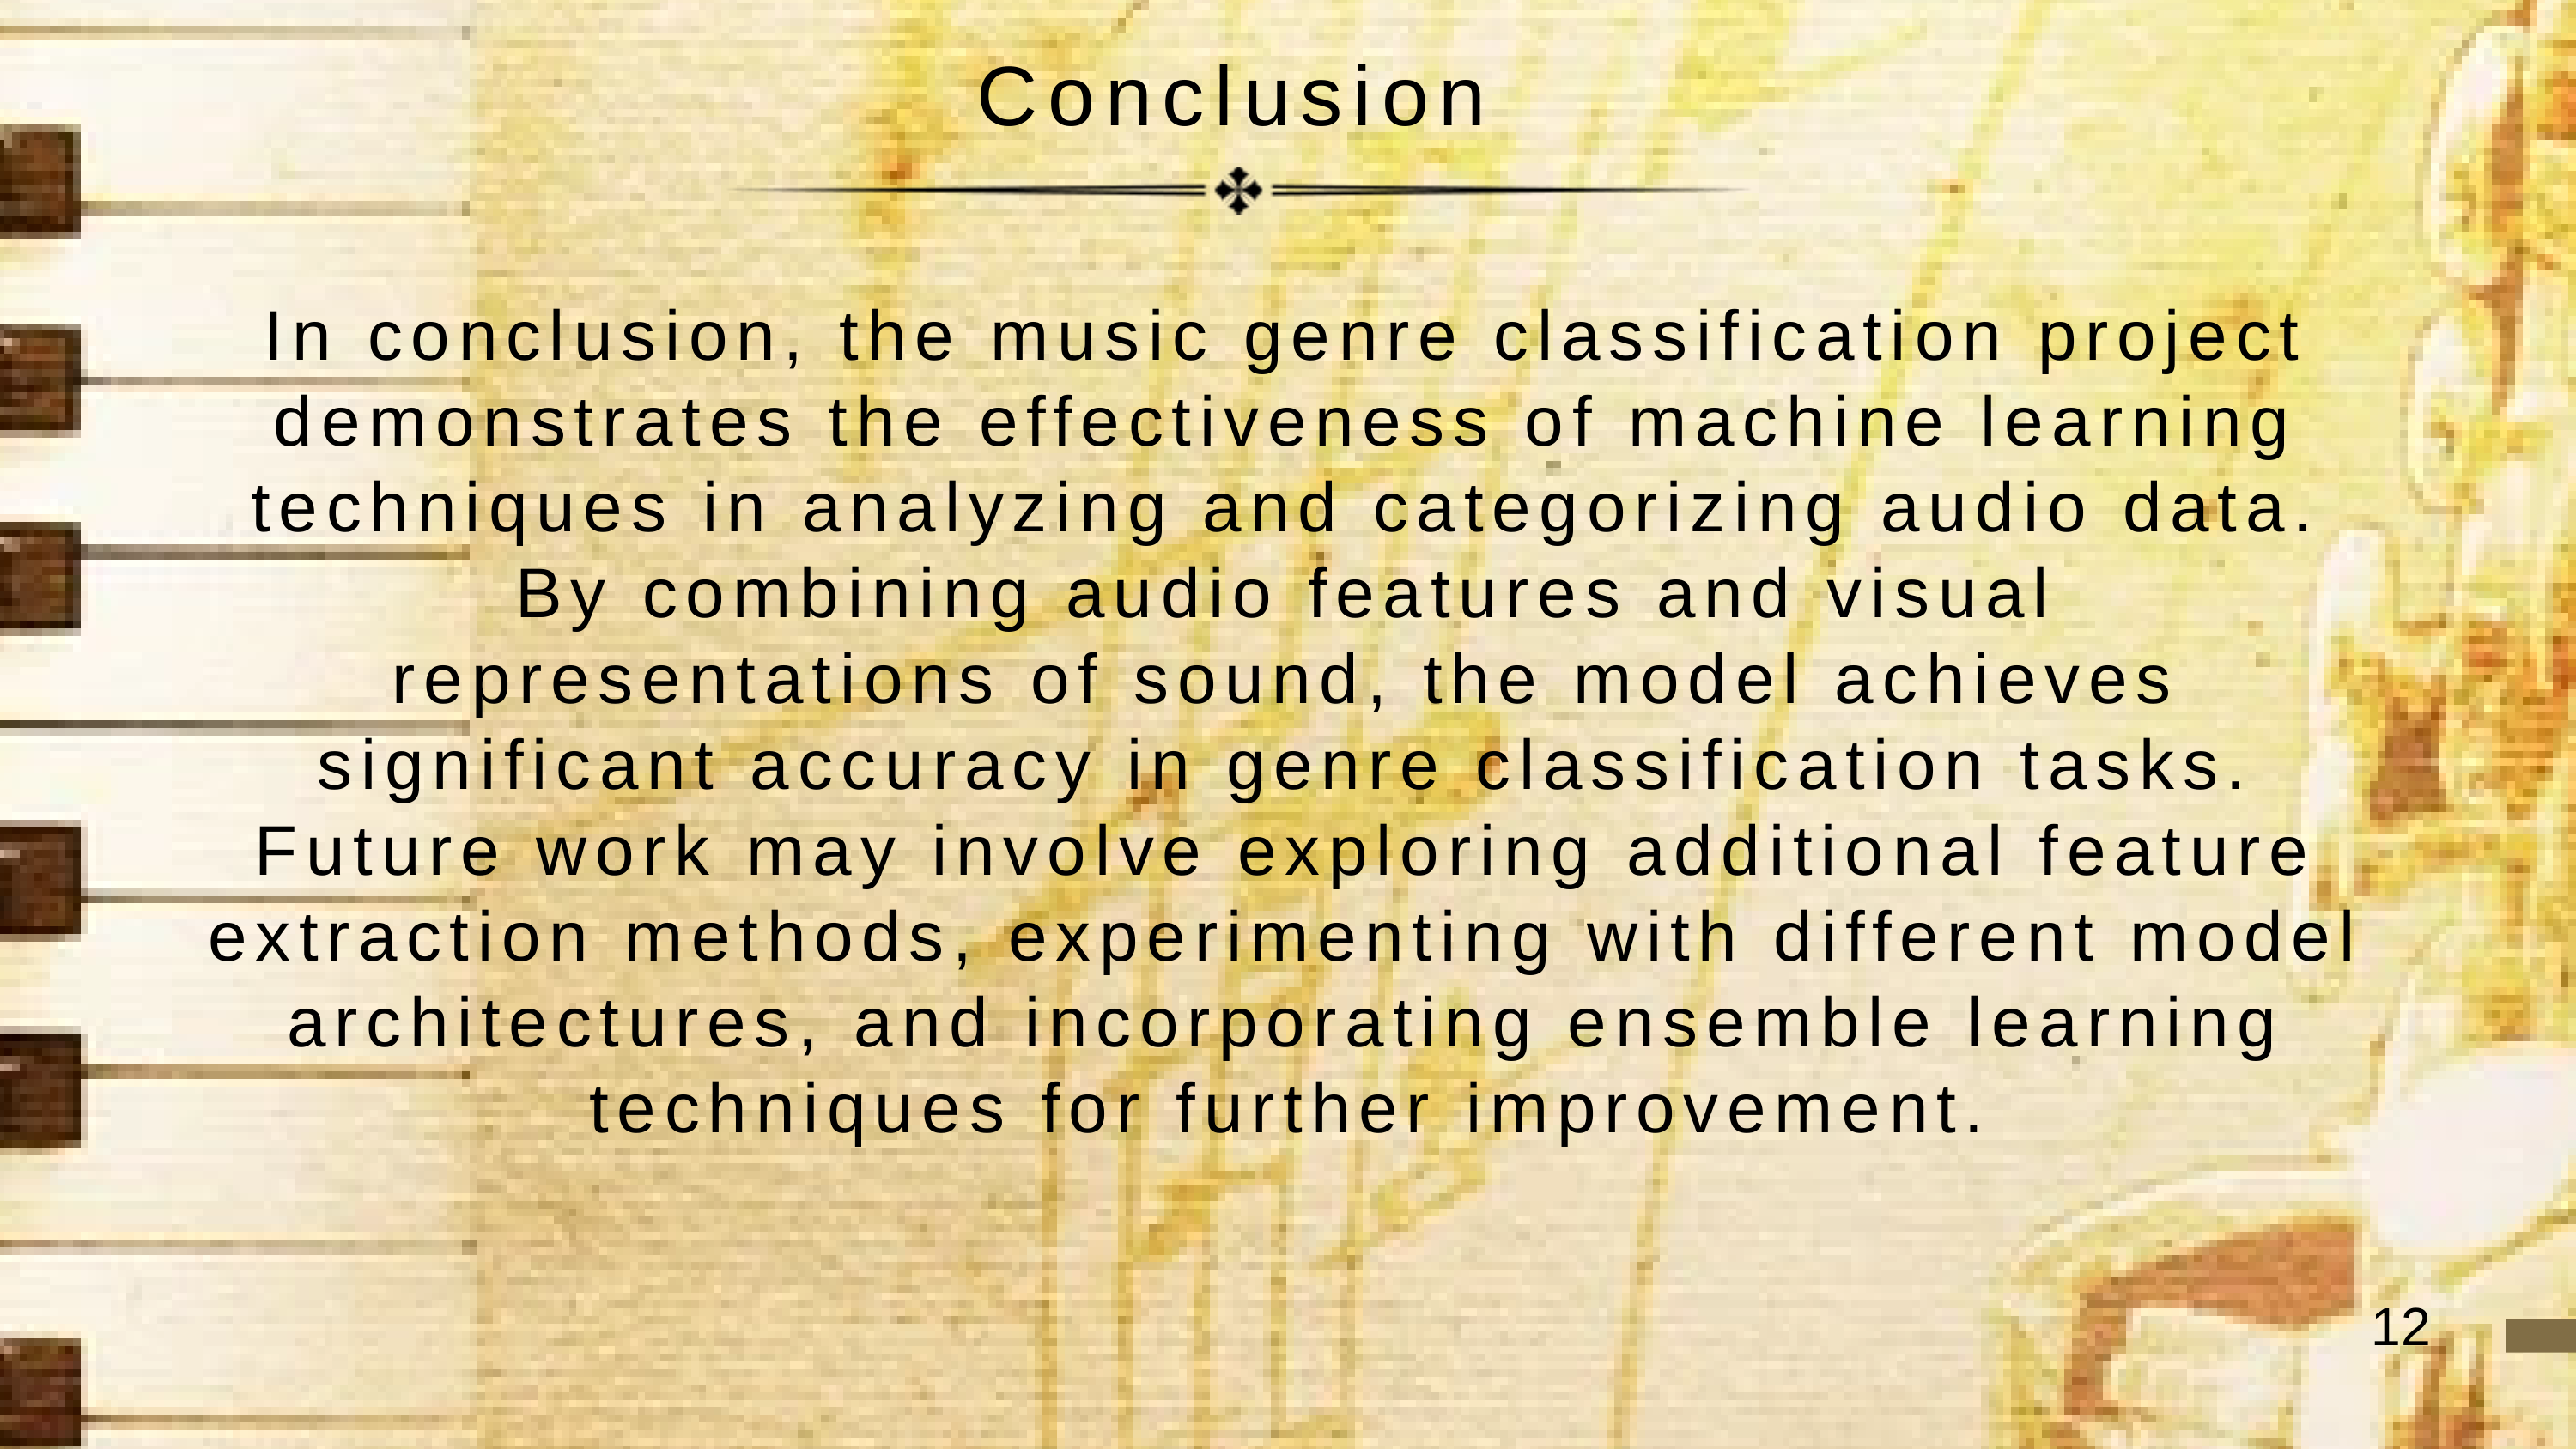

Conclusion

In conclusion, the music genre classification project demonstrates the effectiveness of machine learning techniques in analyzing and categorizing audio data. By combining audio features and visual representations of sound, the model achieves significant accuracy in genre classification tasks. Future work may involve exploring additional feature extraction methods, experimenting with different model architectures, and incorporating ensemble learning techniques for further improvement.
12